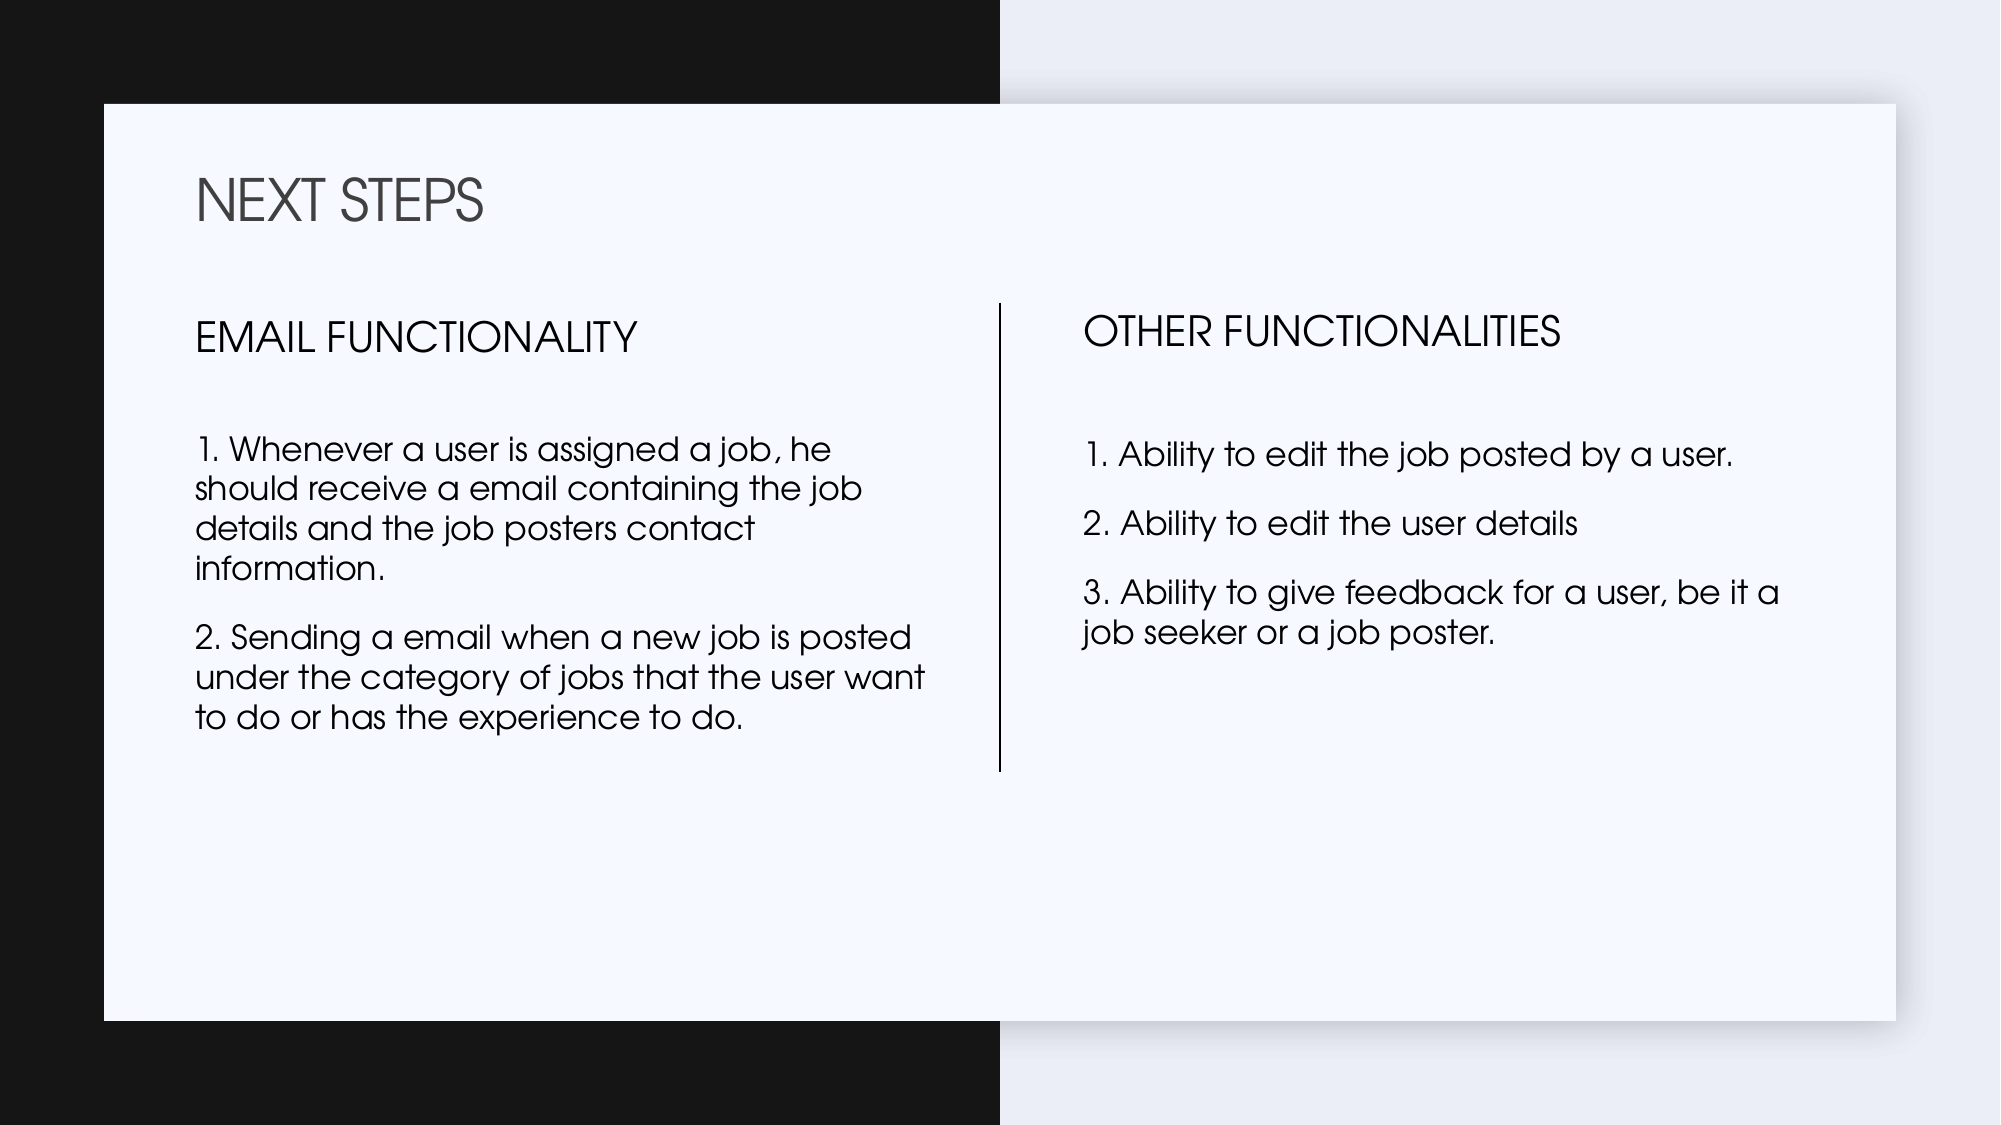

# Next Steps
Other Functionalities
Email Functionality
1. Whenever a user is assigned a job, he should receive a email containing the job details and the job posters contact information.
2. Sending a email when a new job is posted under the category of jobs that the user want to do or has the experience to do.
1. Ability to edit the job posted by a user.
2. Ability to edit the user details
3. Ability to give feedback for a user, be it a job seeker or a job poster.